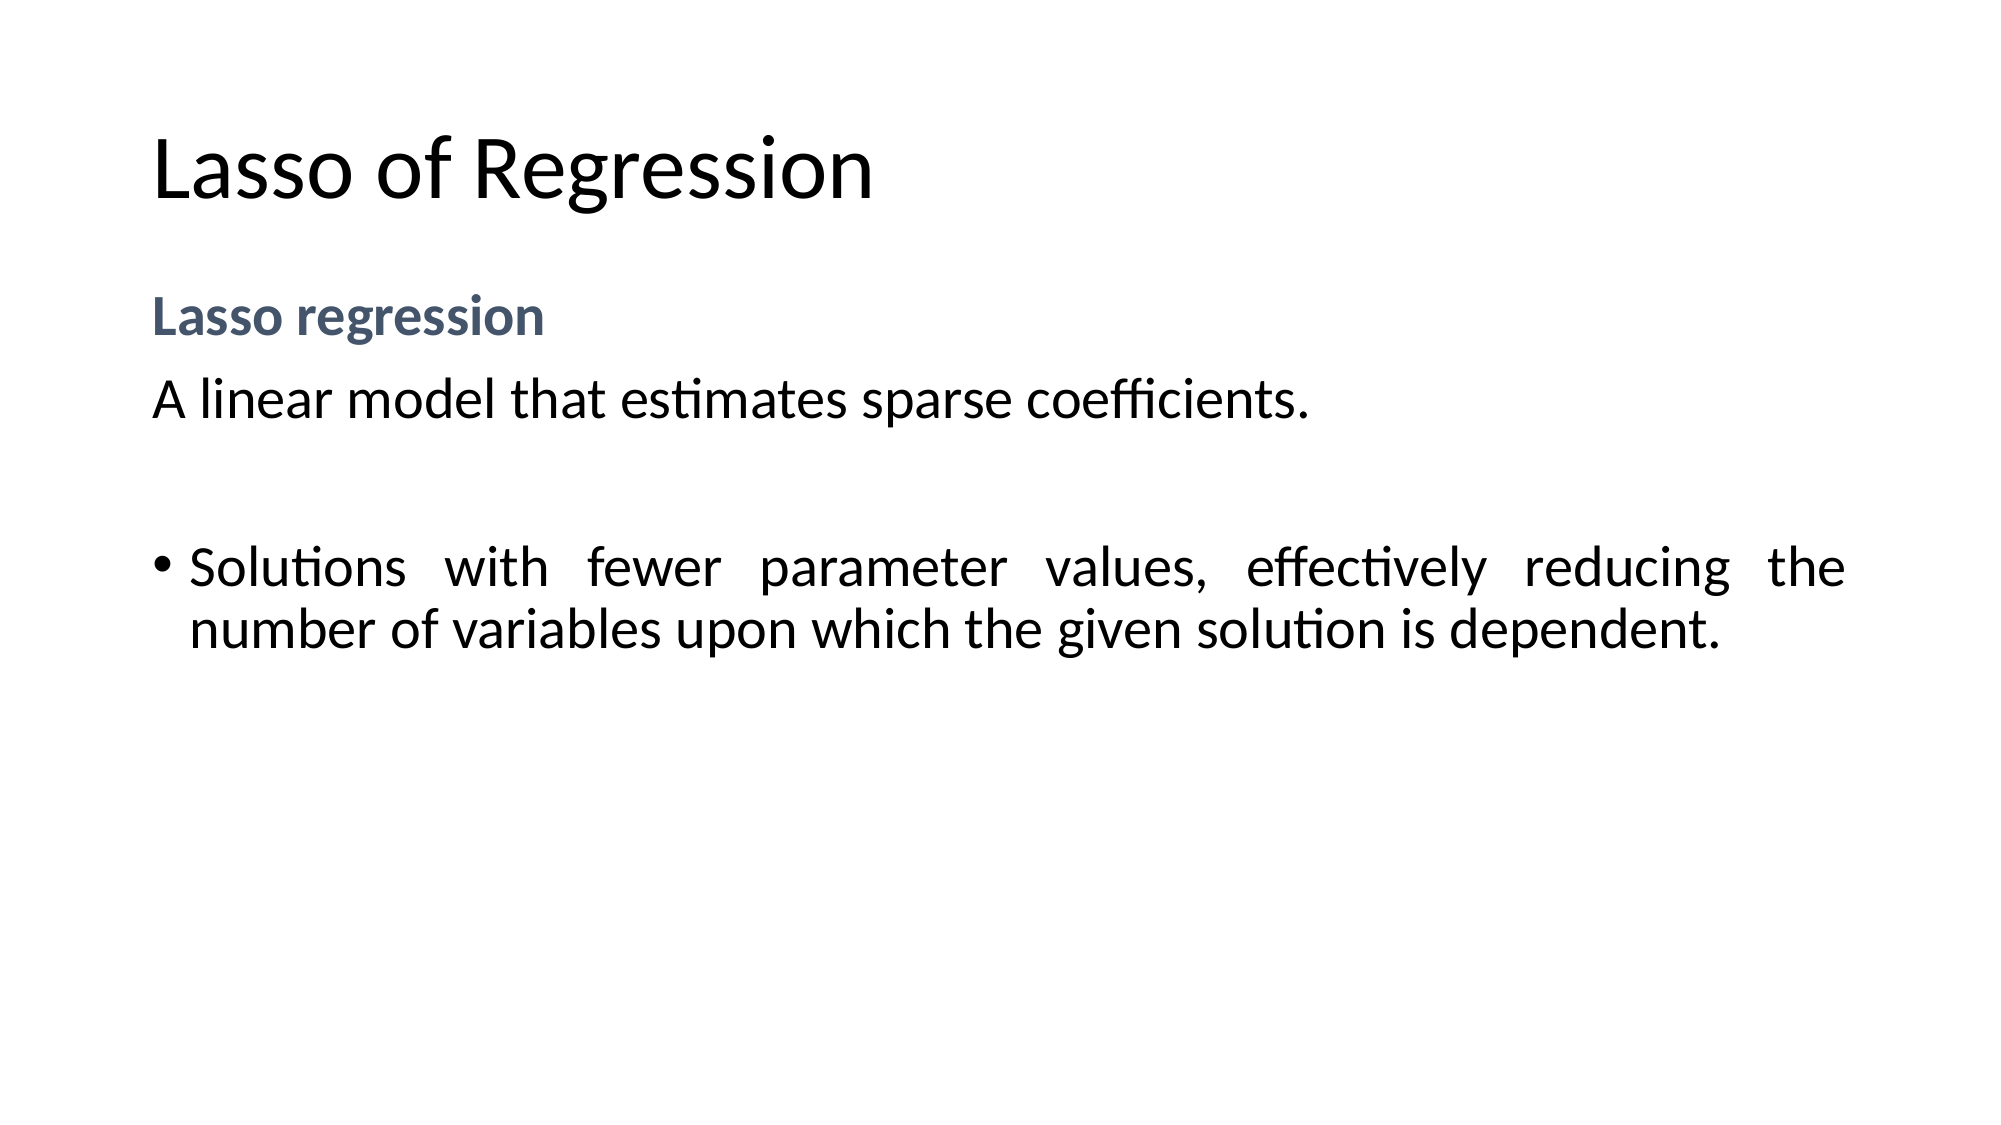

# Lasso of Regression
Lasso regression
A linear model that estimates sparse coefficients.

Solutions with fewer parameter values, effectively reducing the number of variables upon which the given solution is dependent.